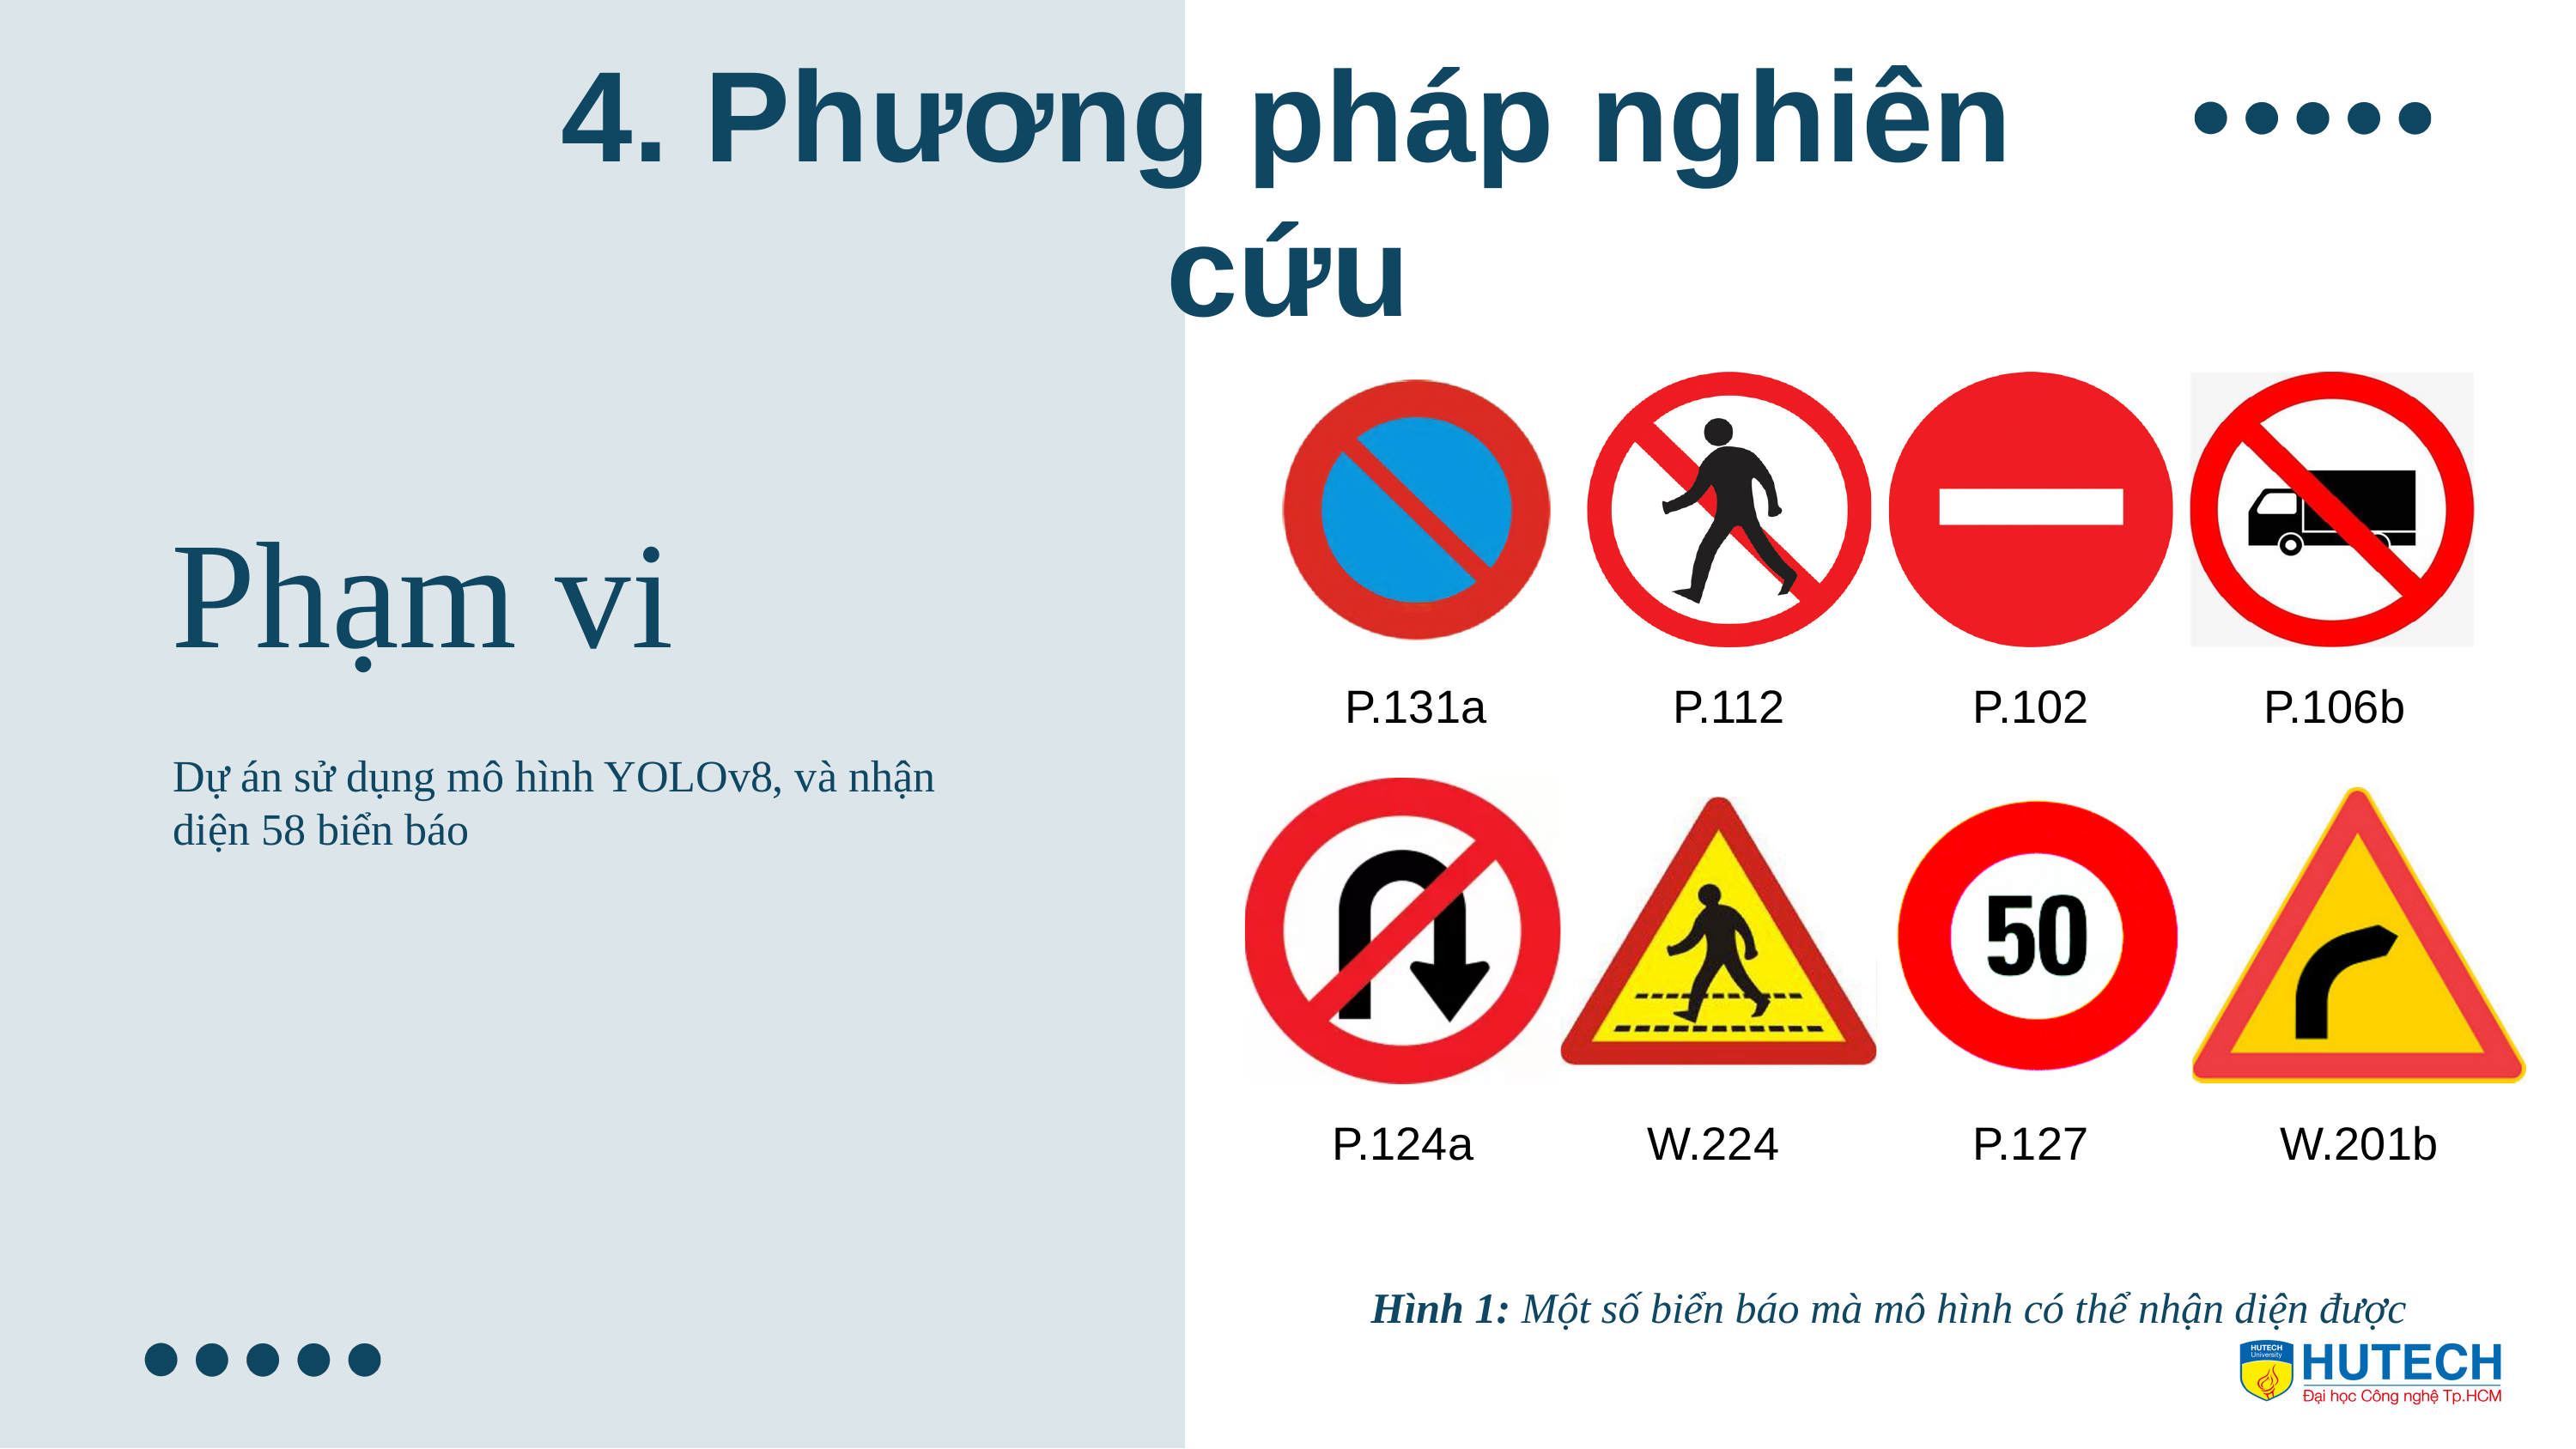

4. Phương pháp nghiên cứu

P.131a

P.112

P.102

P.106b

P.124a

W.224

W.201b

P.127
Phạm vi
Dự án sử dụng mô hình YOLOv8, và nhận diện 58 biển báo
Hình 1: Một số biển báo mà mô hình có thể nhận diện được